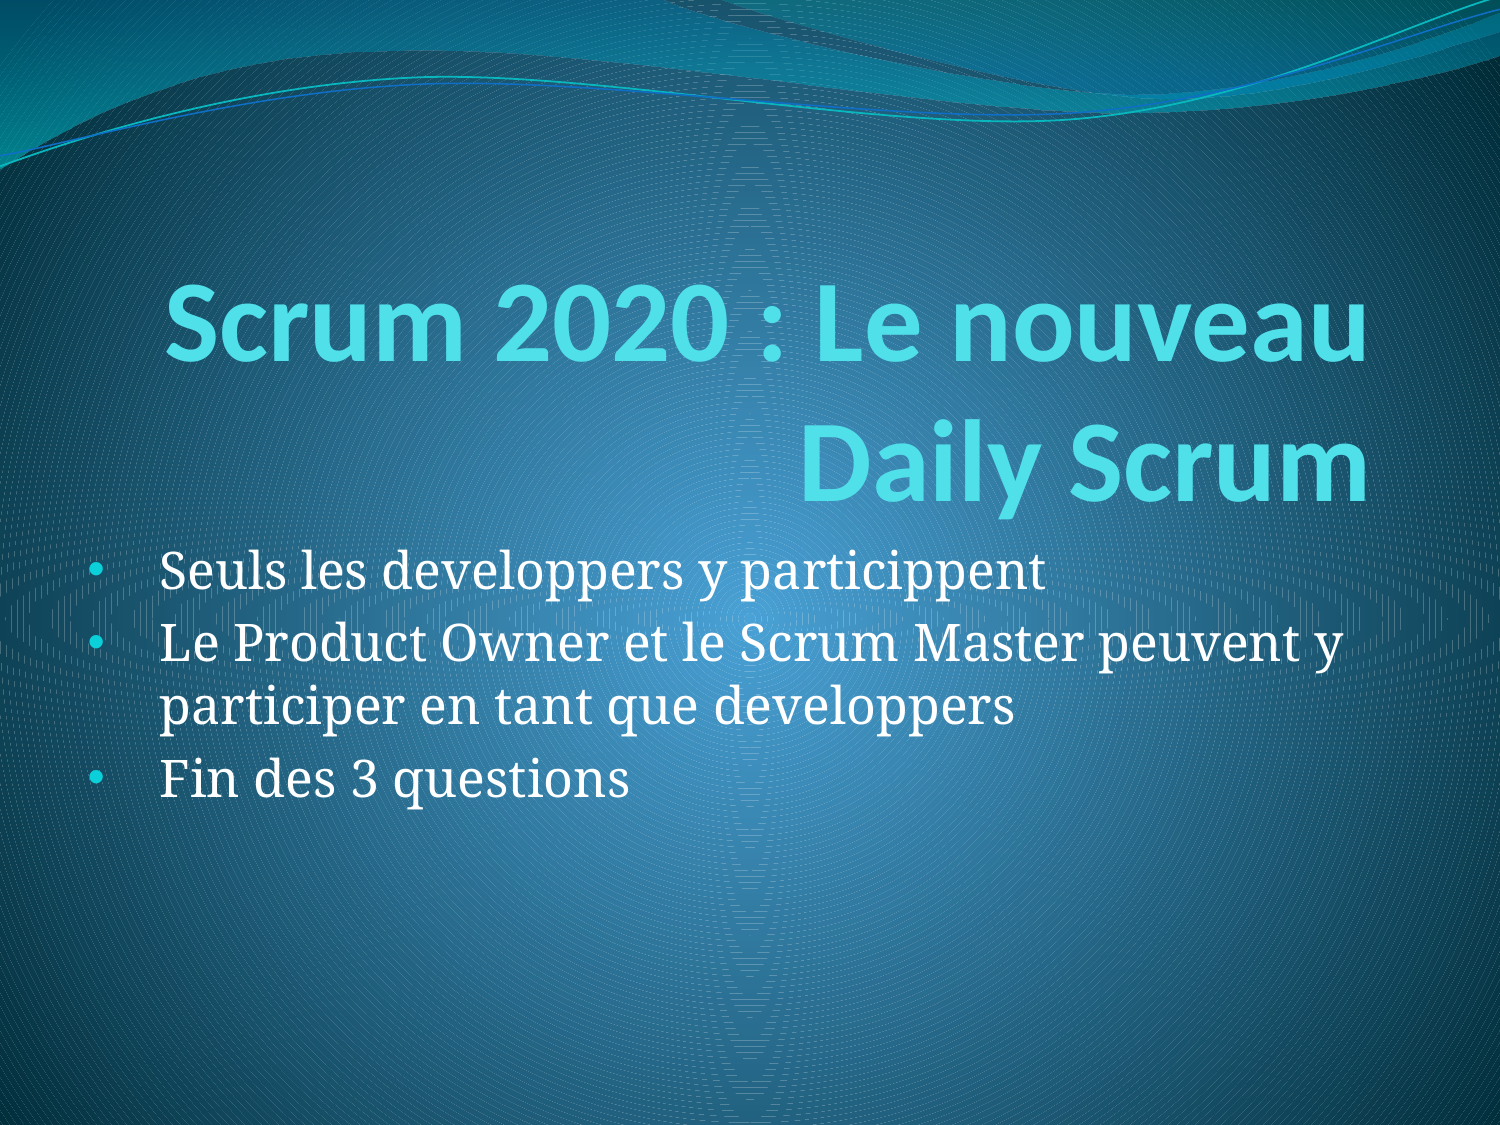

# Scrum 2020 : Le nouveau Daily Scrum
Seuls les developpers y particippent
Le Product Owner et le Scrum Master peuvent y participer en tant que developpers
Fin des 3 questions